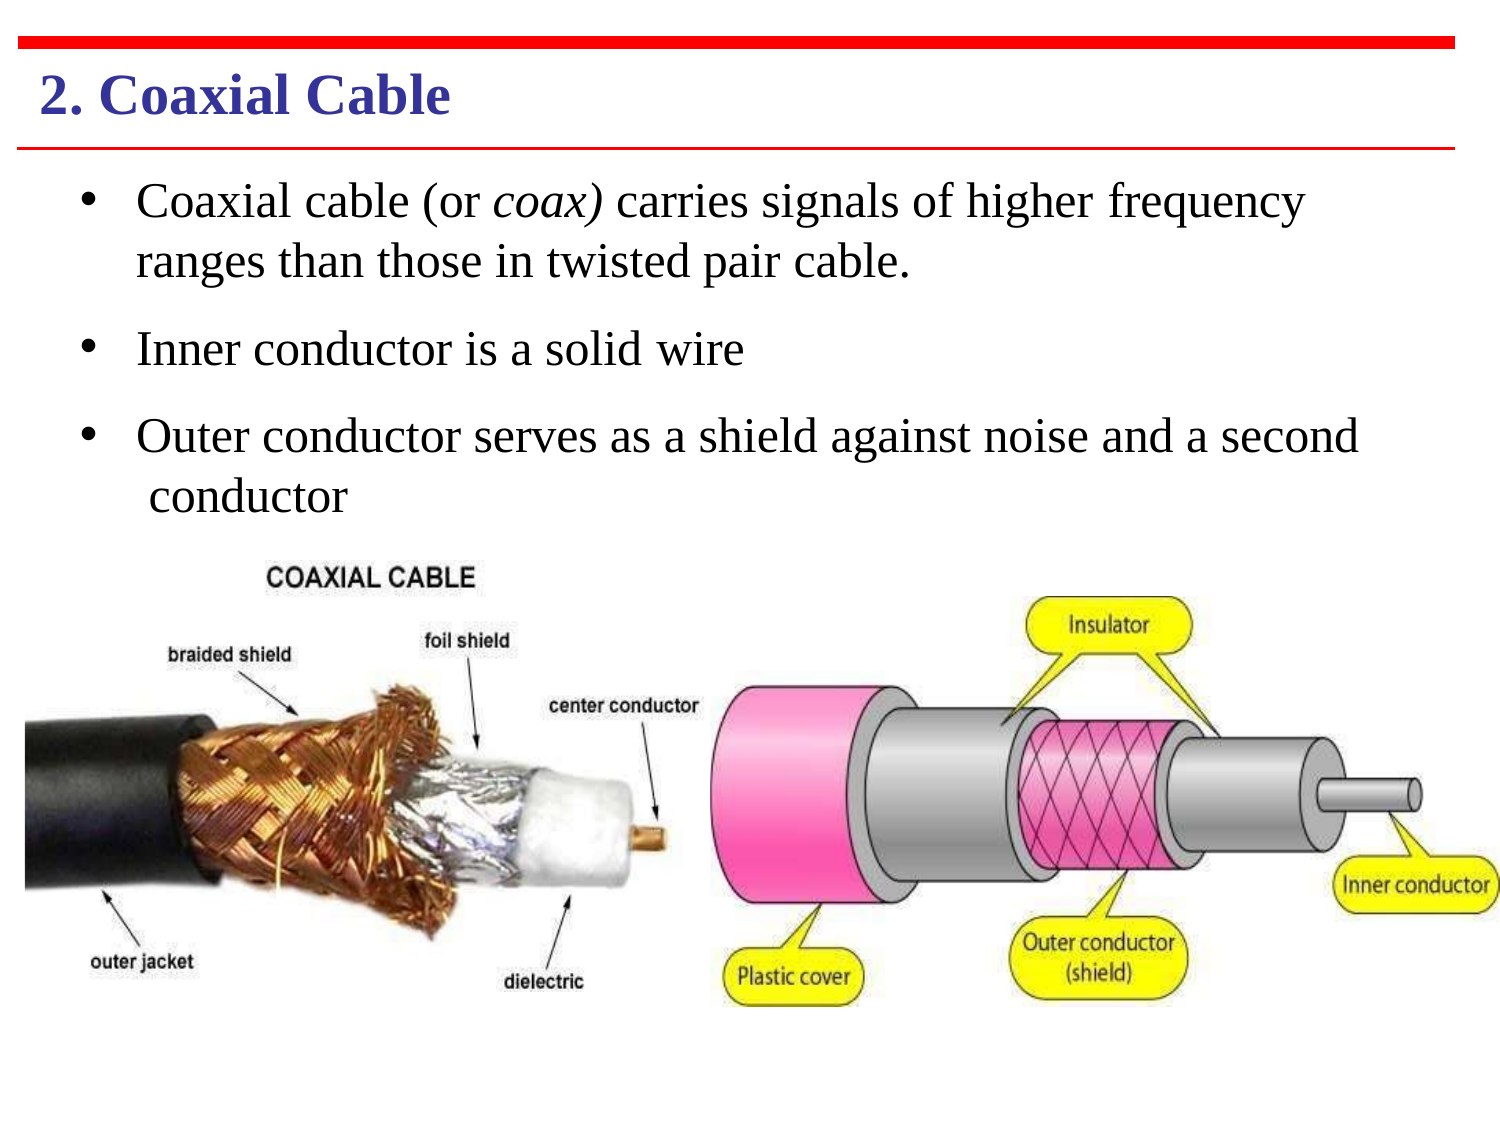

# 2. Coaxial Cable

Coaxial cable (or coax) carries signals of higher frequency
ranges than those in twisted pair cable.
Inner conductor is a solid wire
Outer conductor serves as a shield against noise and a second  conductor